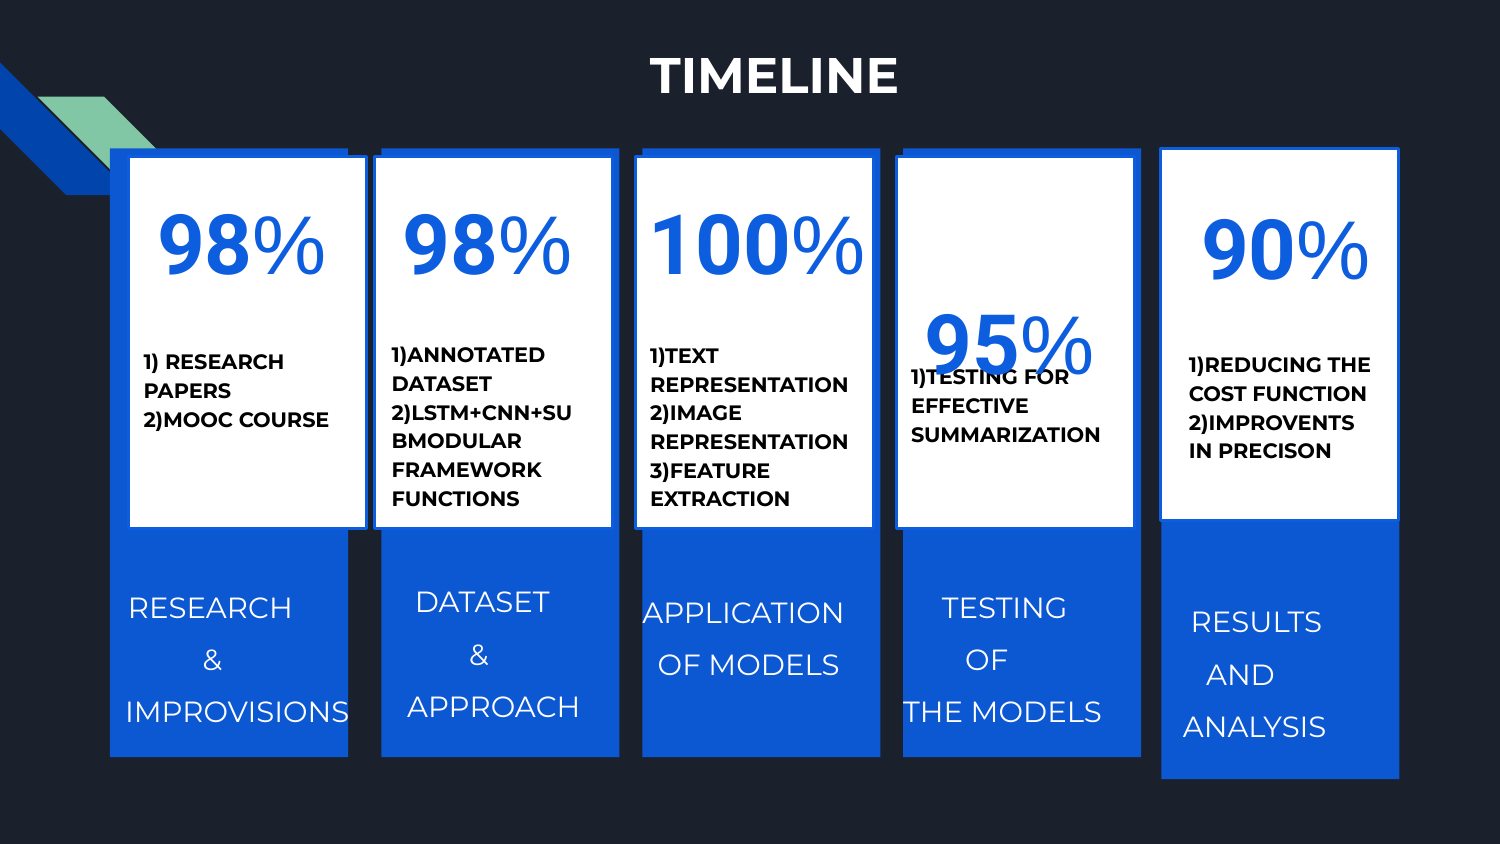

# TIMELINE

 90%

1)REDUCING THE COST FUNCTION
2)IMPROVENTS IN PRECISON
    RESULTS
      AND
   ANALYSIS

98%
1) RESEARCH PAPERS
2)MOOC COURSE

 RESEARCH
          &
IMPROVISIONS

98%
1)ANNOTATED DATASET
2)LSTM+CNN+SUBMODULAR FRAMEWORK FUNCTIONS
   DATASET
          &
  APPROACH

100%

1)TEXT REPRESENTATION
2)IMAGE REPRESENTATION
3)FEATURE EXTRACTION
 APPLICATION
   OF MODELS

 95%

1)TESTING FOR EFFECTIVE SUMMARIZATION

      TESTING
         OF
 THE MODELS